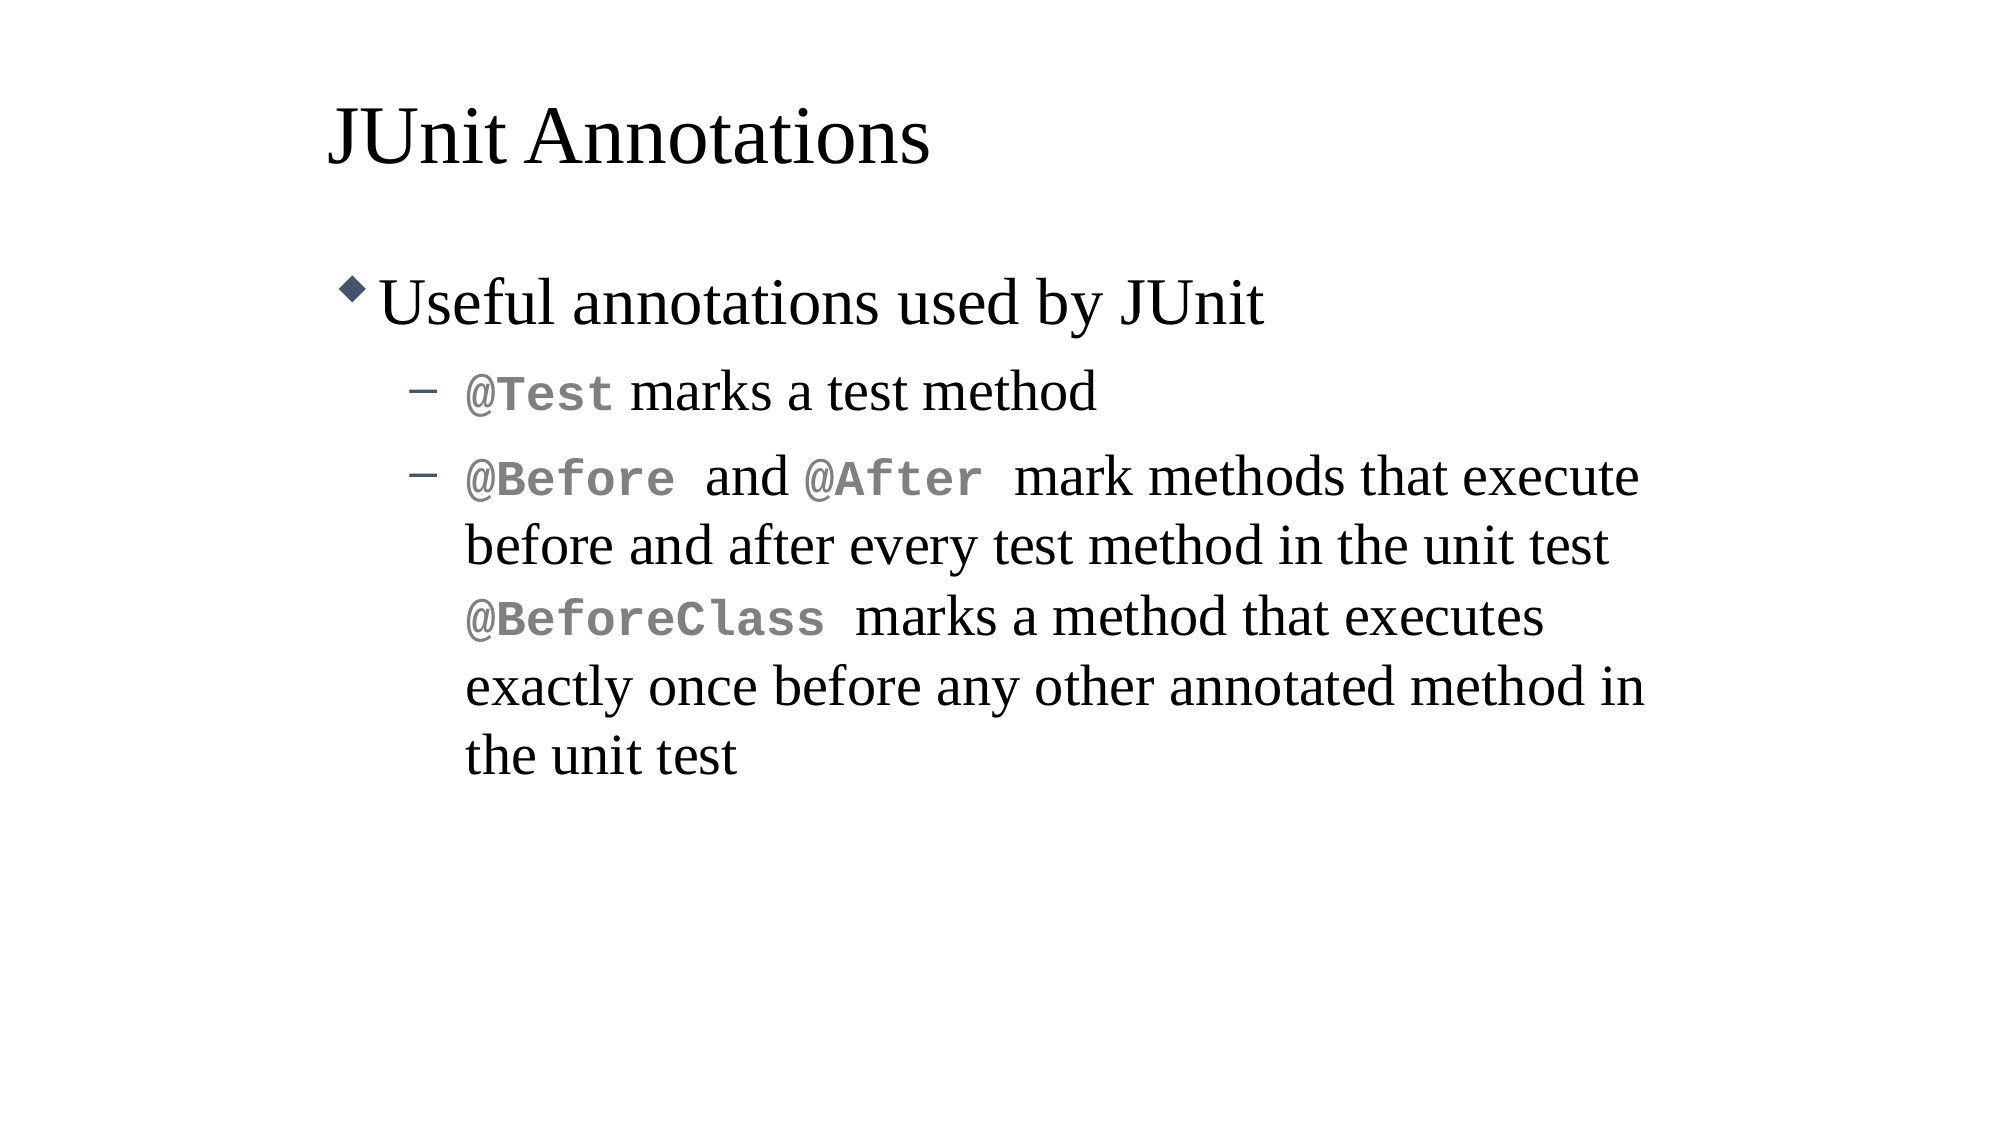

JUnit Annotations
Useful annotations used by JUnit
@Test marks a test method
@Before and @After mark methods that execute before and after every test method in the unit test  @BeforeClass marks a method that executes exactly once before any other annotated method in the unit test